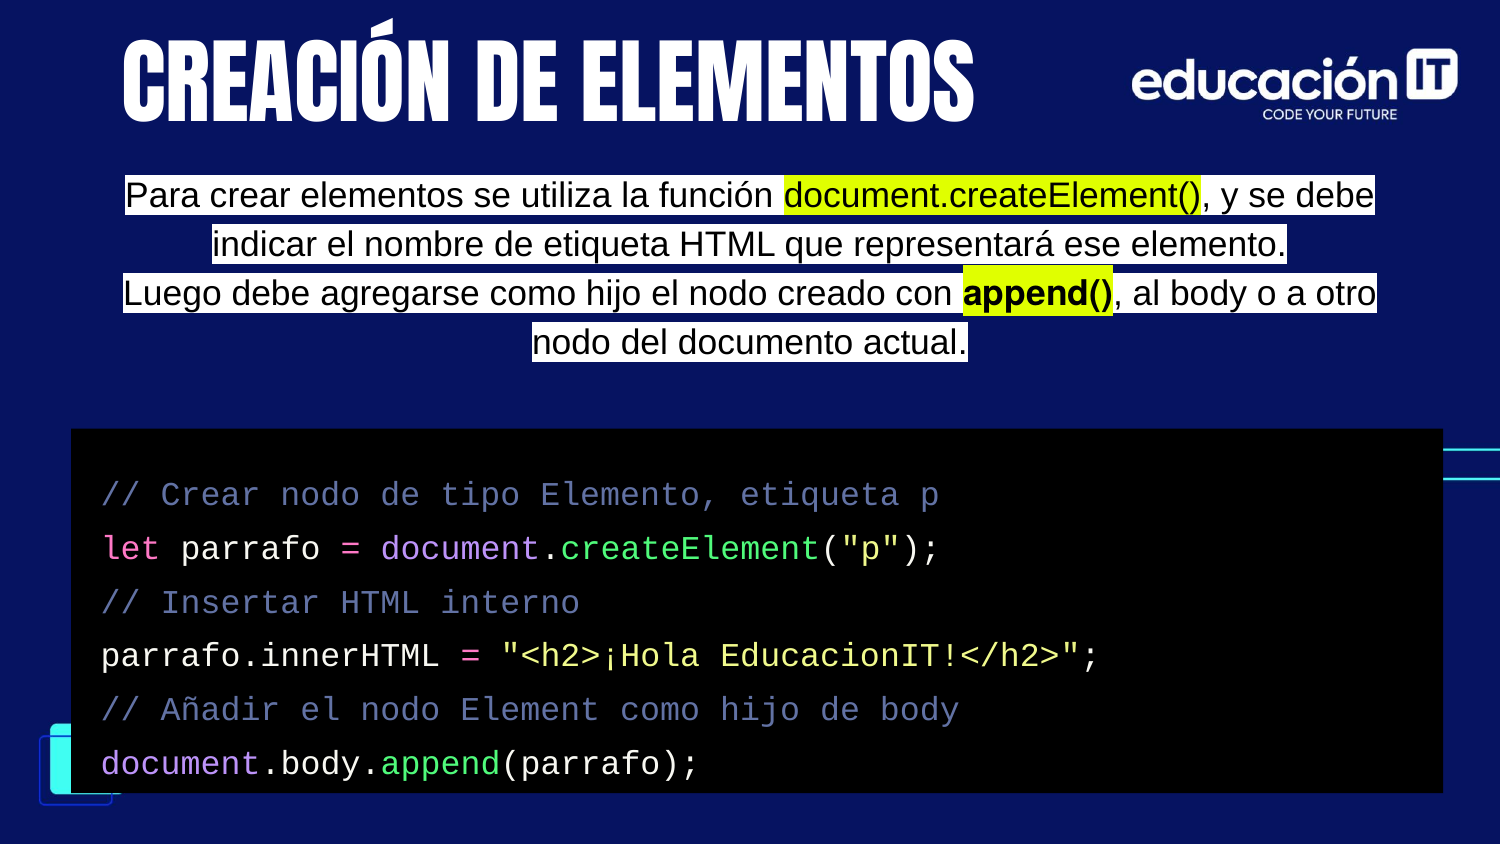

CREACIÓN DE ELEMENTOS
Para crear elementos se utiliza la función document.createElement(), y se debe indicar el nombre de etiqueta HTML que representará ese elemento.
Luego debe agregarse como hijo el nodo creado con append(), al body o a otro nodo del documento actual.
// Crear nodo de tipo Elemento, etiqueta p
let parrafo = document.createElement("p");
// Insertar HTML interno
parrafo.innerHTML = "<h2>¡Hola EducacionIT!</h2>";
// Añadir el nodo Element como hijo de body
document.body.append(parrafo);